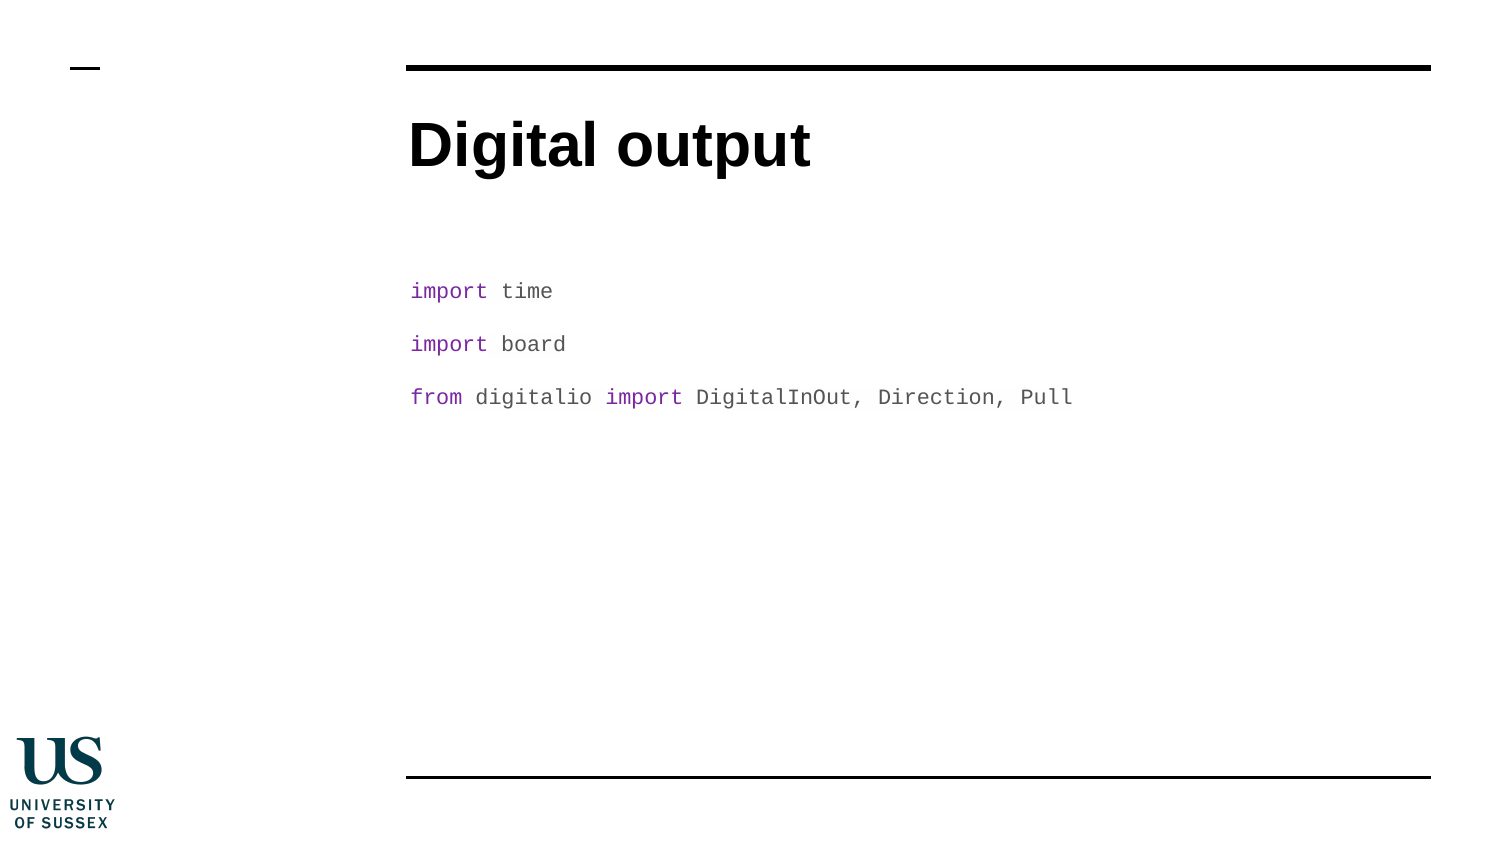

# Digital output
import time
import board
from digitalio import DigitalInOut, Direction, Pull